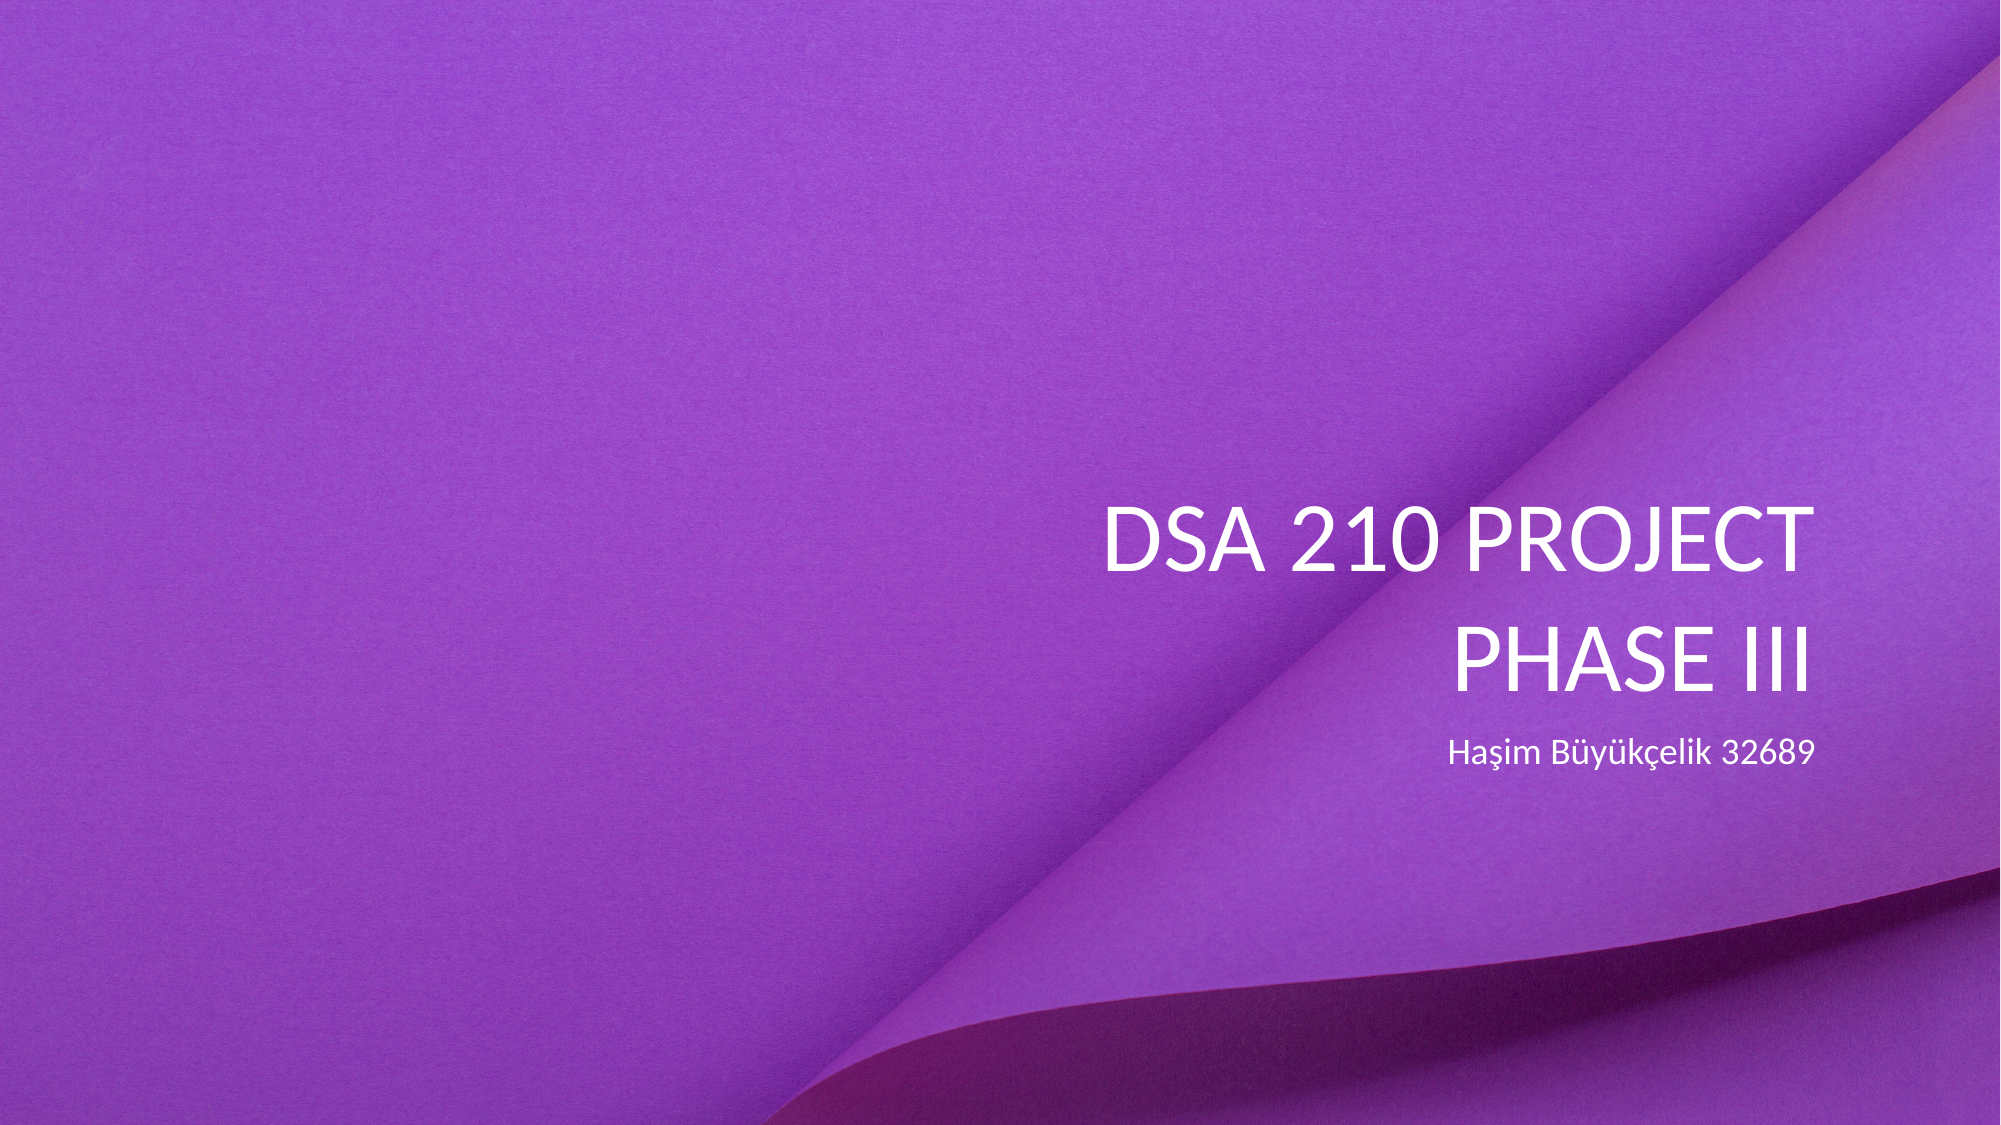

# DSA 210 PROJECT
PHASE III
Haşim Büyükçelik 32689